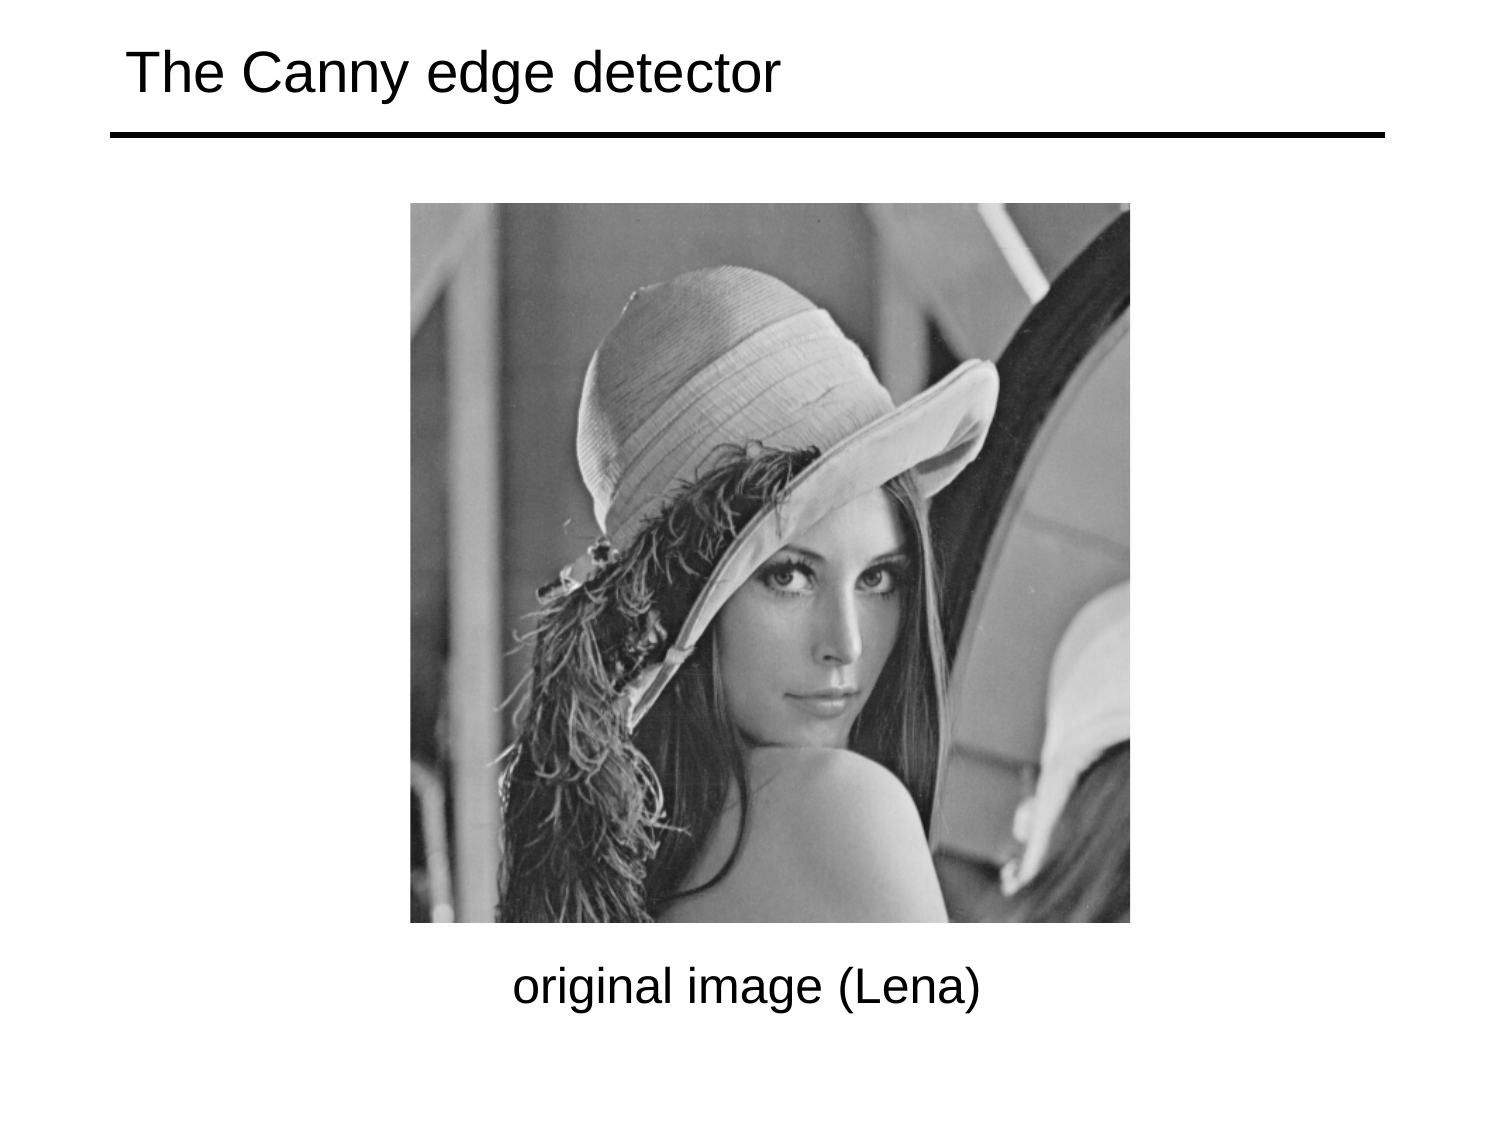

# The Canny edge detector

original image (Lena)